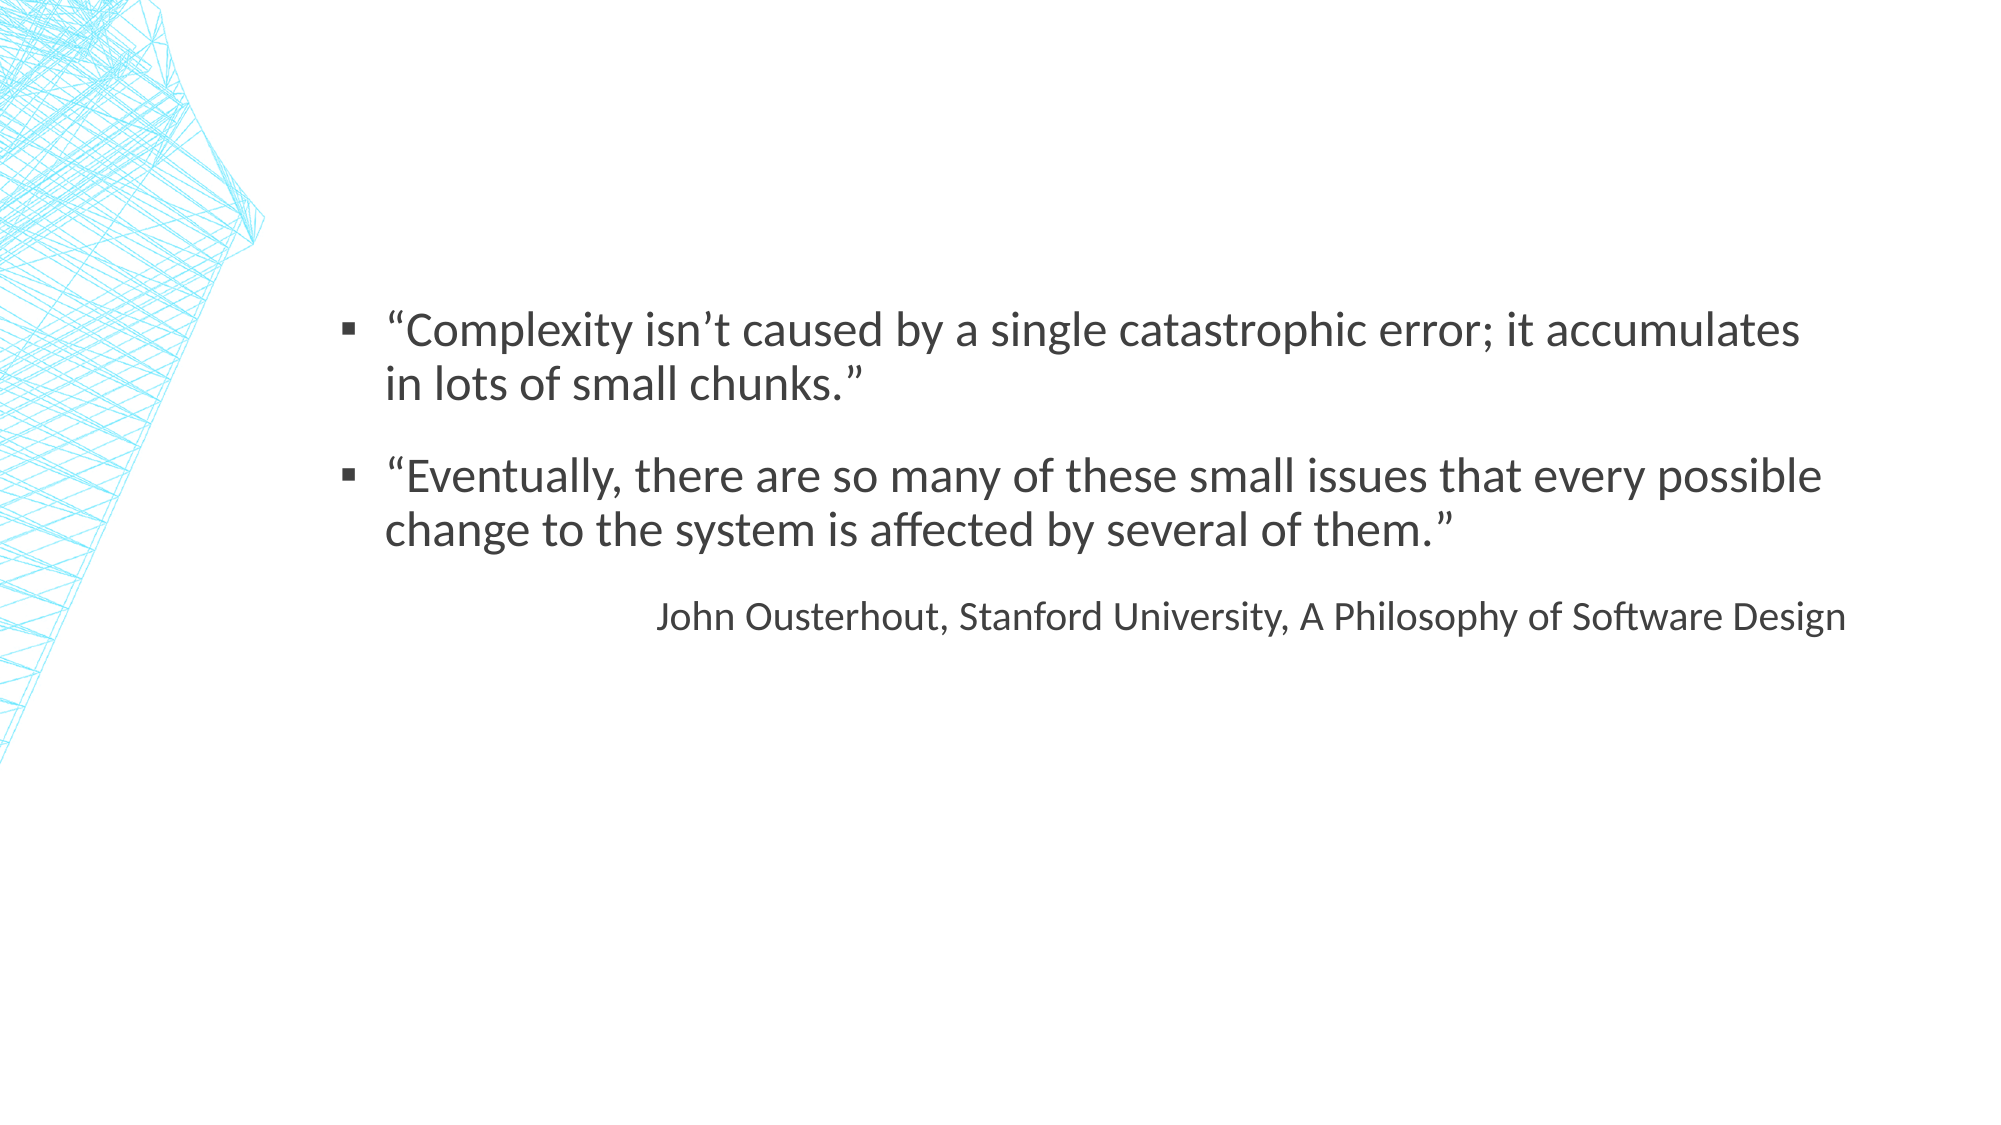

#
“Complexity isn’t caused by a single catastrophic error; it accumulates in lots of small chunks.”
“Eventually, there are so many of these small issues that every possible change to the system is affected by several of them.”
John Ousterhout, Stanford University, A Philosophy of Software Design